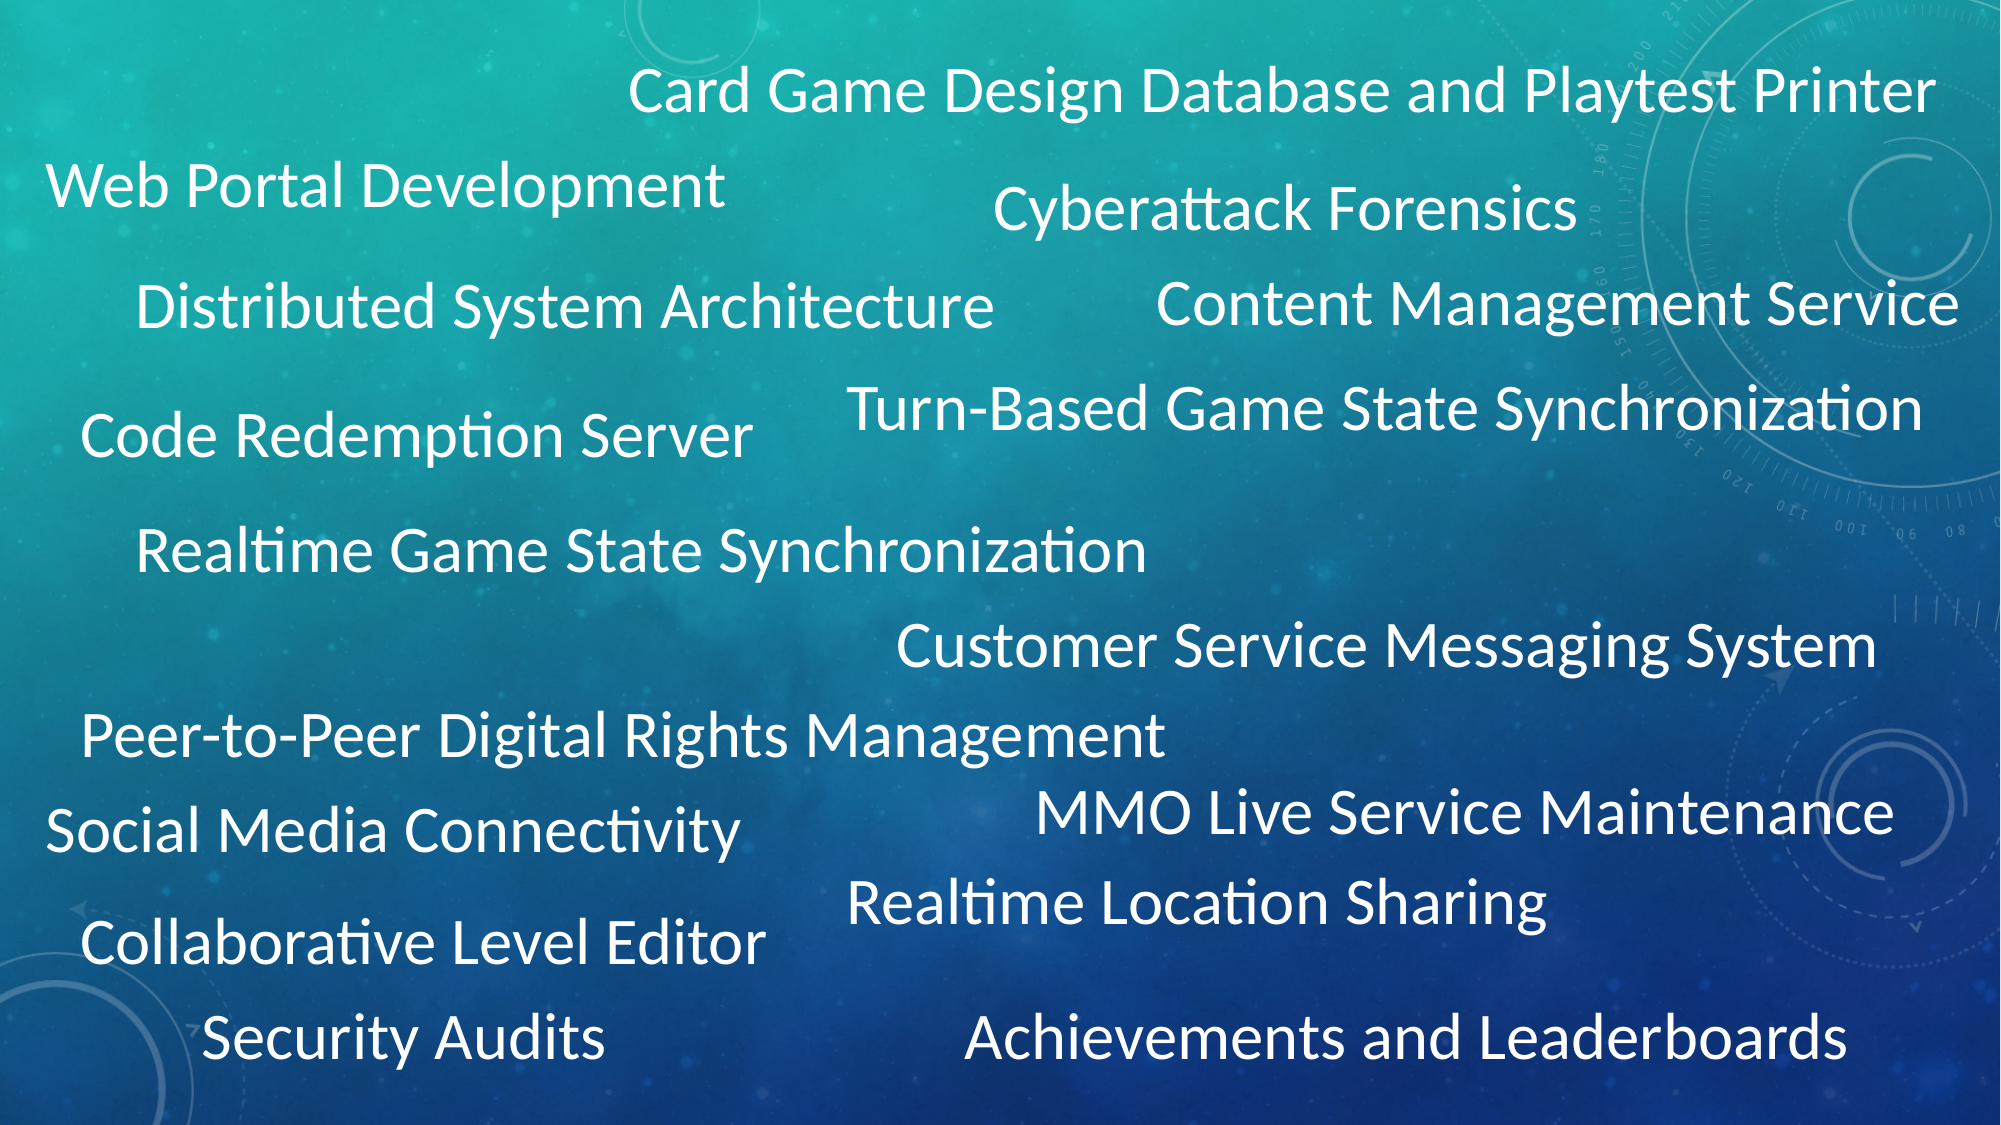

Card Game Design Database and Playtest Printer
Web Portal Development
Cyberattack Forensics
Content Management Service
Distributed System Architecture
Turn-Based Game State Synchronization
Code Redemption Server
Realtime Game State Synchronization
Customer Service Messaging System
Peer-to-Peer Digital Rights Management
MMO Live Service Maintenance
Social Media Connectivity
Realtime Location Sharing
Collaborative Level Editor
Security Audits
Achievements and Leaderboards